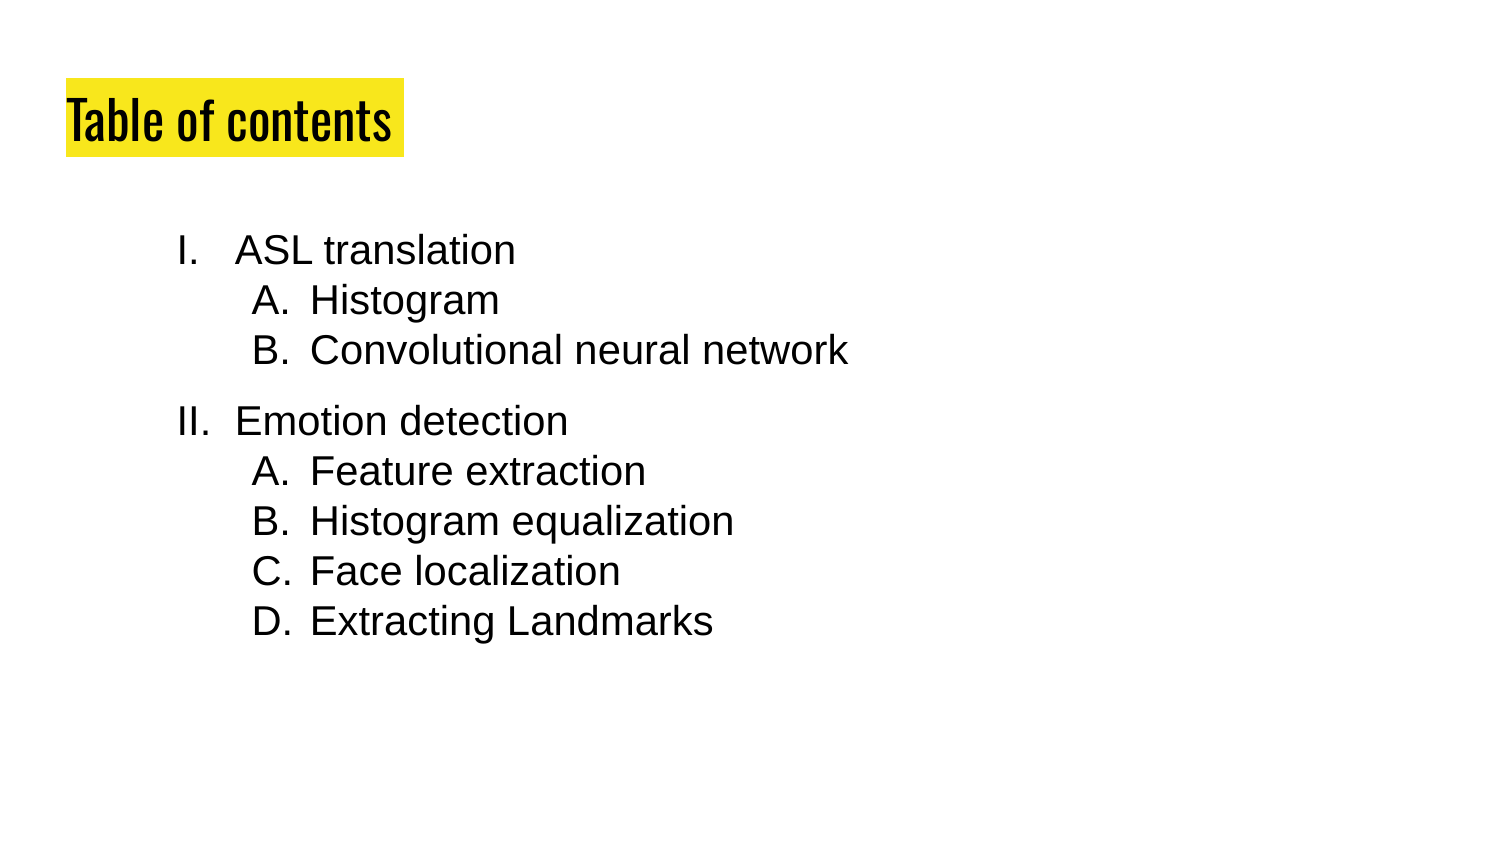

# Table of contents
ASL translation
Histogram
Convolutional neural network
Emotion detection
Feature extraction
Histogram equalization
Face localization
Extracting Landmarks